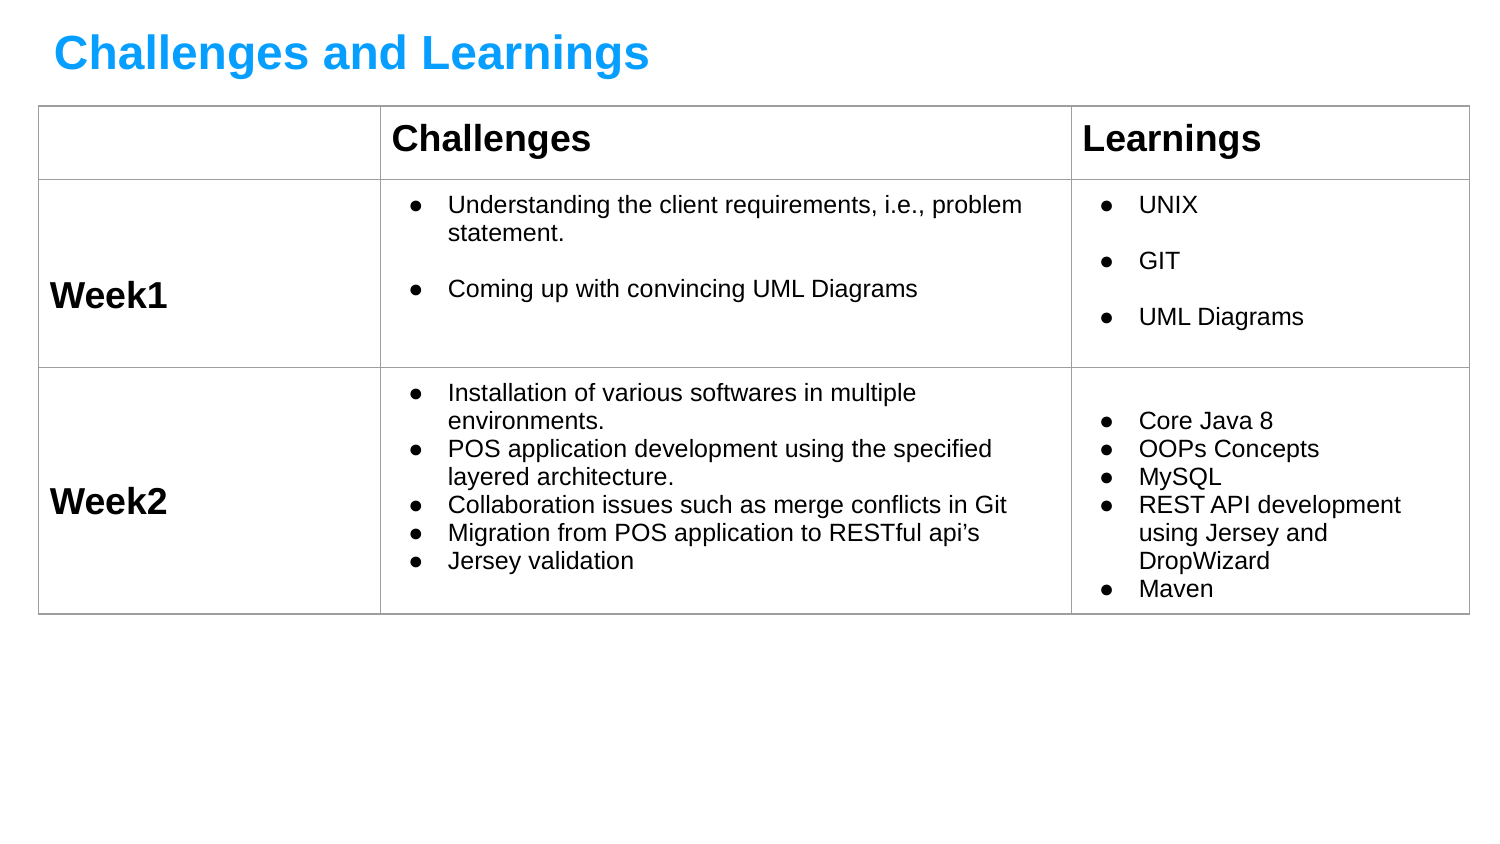

# Challenges and Learnings
|  | Challenges | Learnings |
| --- | --- | --- |
| Week1 | Understanding the client requirements, i.e., problem statement. Coming up with convincing UML Diagrams | UNIX GIT UML Diagrams |
| Week2 | Installation of various softwares in multiple environments. POS application development using the specified layered architecture. Collaboration issues such as merge conflicts in Git Migration from POS application to RESTful api’s Jersey validation | Core Java 8 OOPs Concepts MySQL REST API development using Jersey and DropWizard Maven |
19